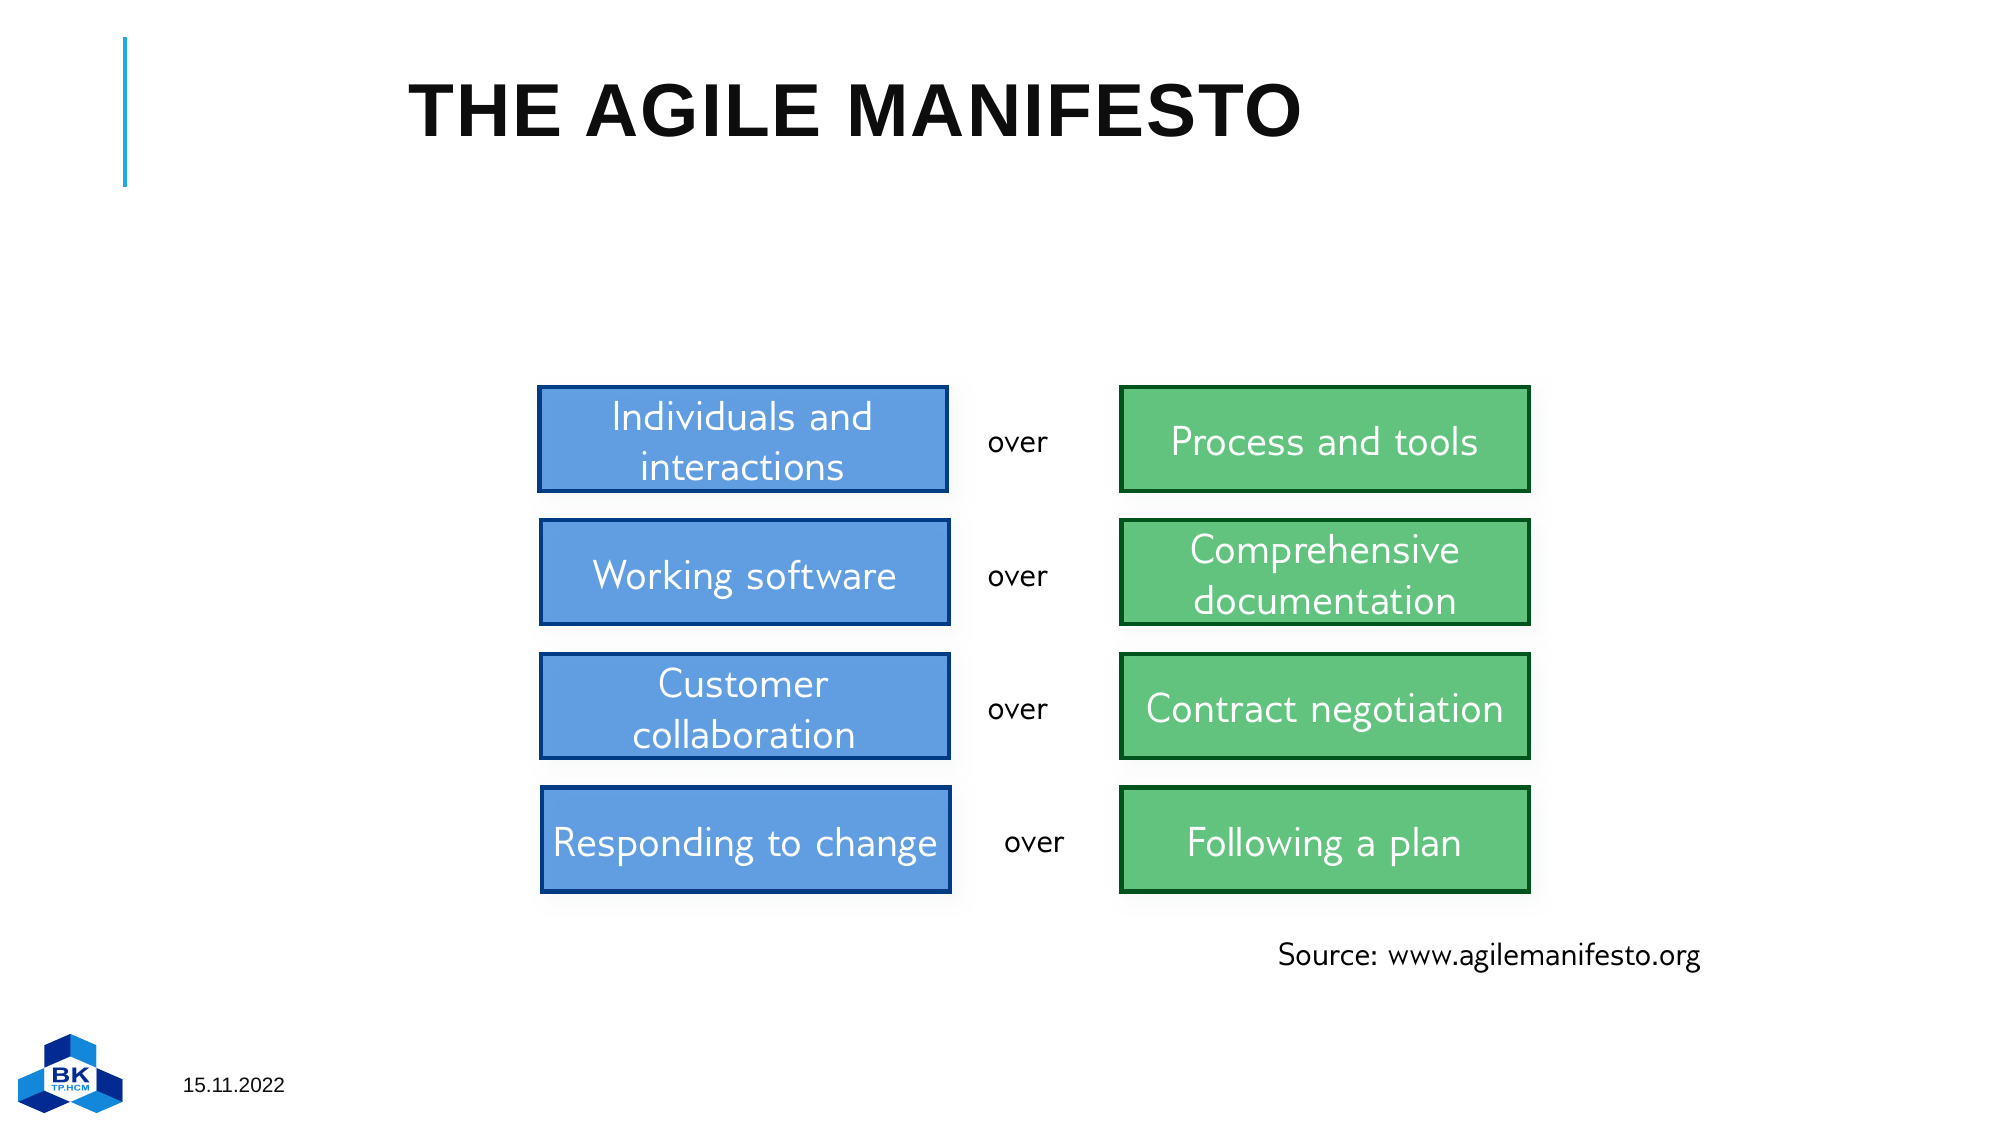

# The Agile Manifesto
Individuals and interactions
Process and tools
over
Working software
Comprehensive documentation
over
Customer collaboration
Contract negotiation
over
Responding to change
Following a plan
over
Source: www.agilemanifesto.org
15.11.2022